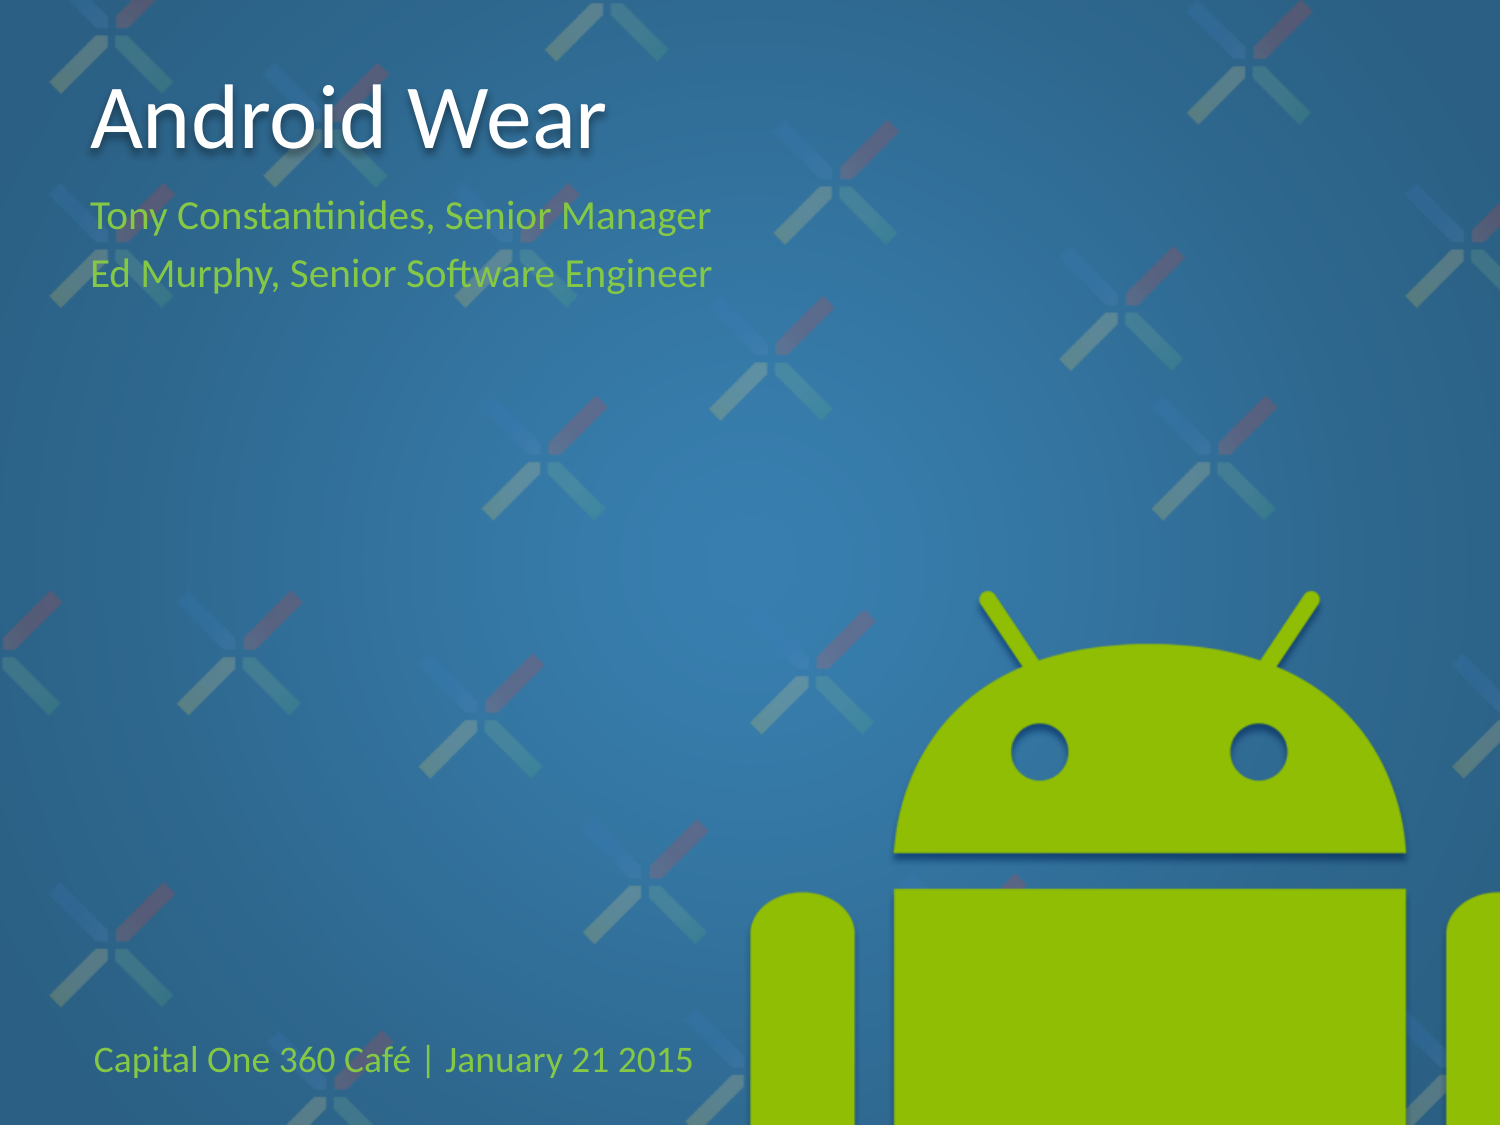

# Android Wear
Tony Constantinides, Senior Manager
Ed Murphy, Senior Software Engineer
Capital One 360 Café | January 21 2015